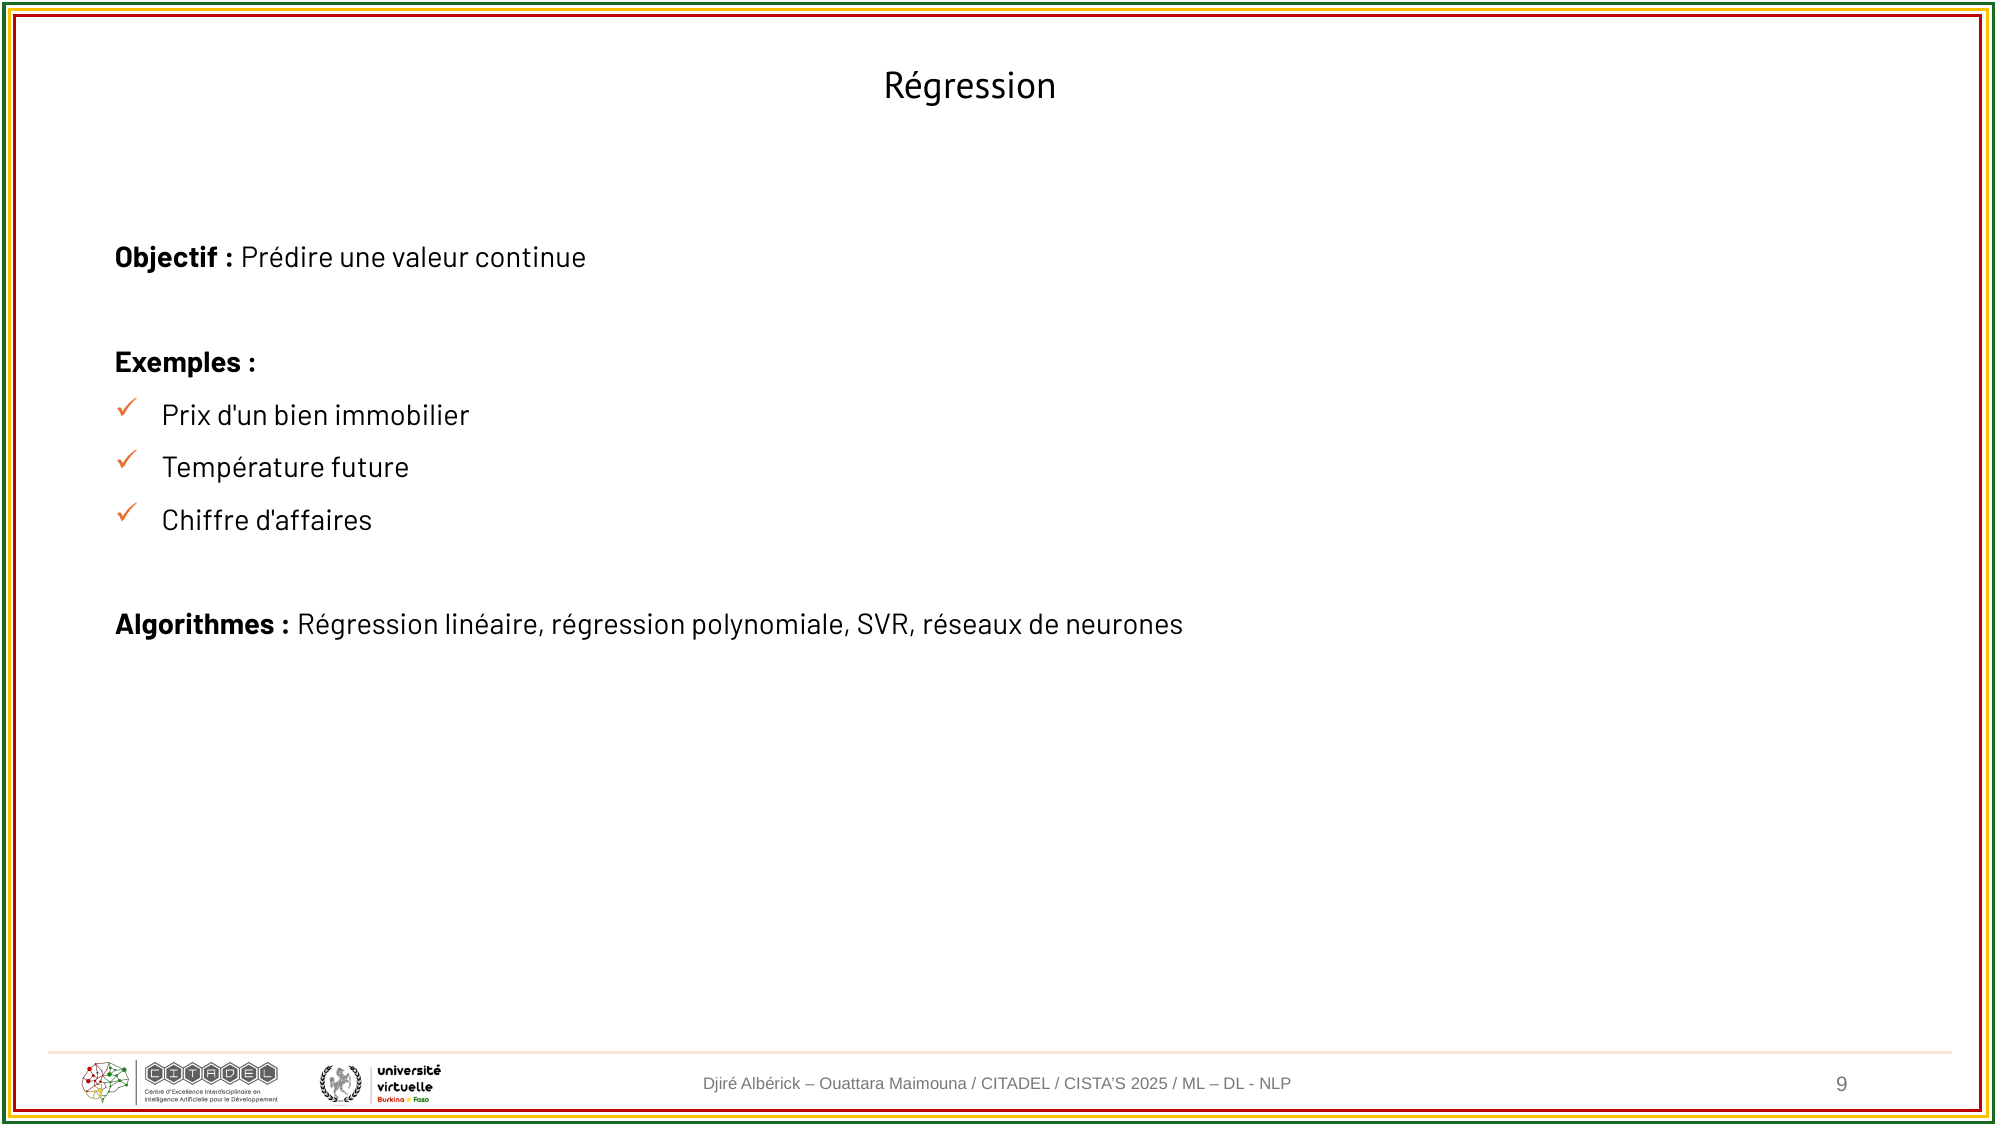

Régression
Objectif : Prédire une valeur continue

Exemples :
Prix d'un bien immobilier
Température future
Chiffre d'affaires

Algorithmes : Régression linéaire, régression polynomiale, SVR, réseaux de neurones
9